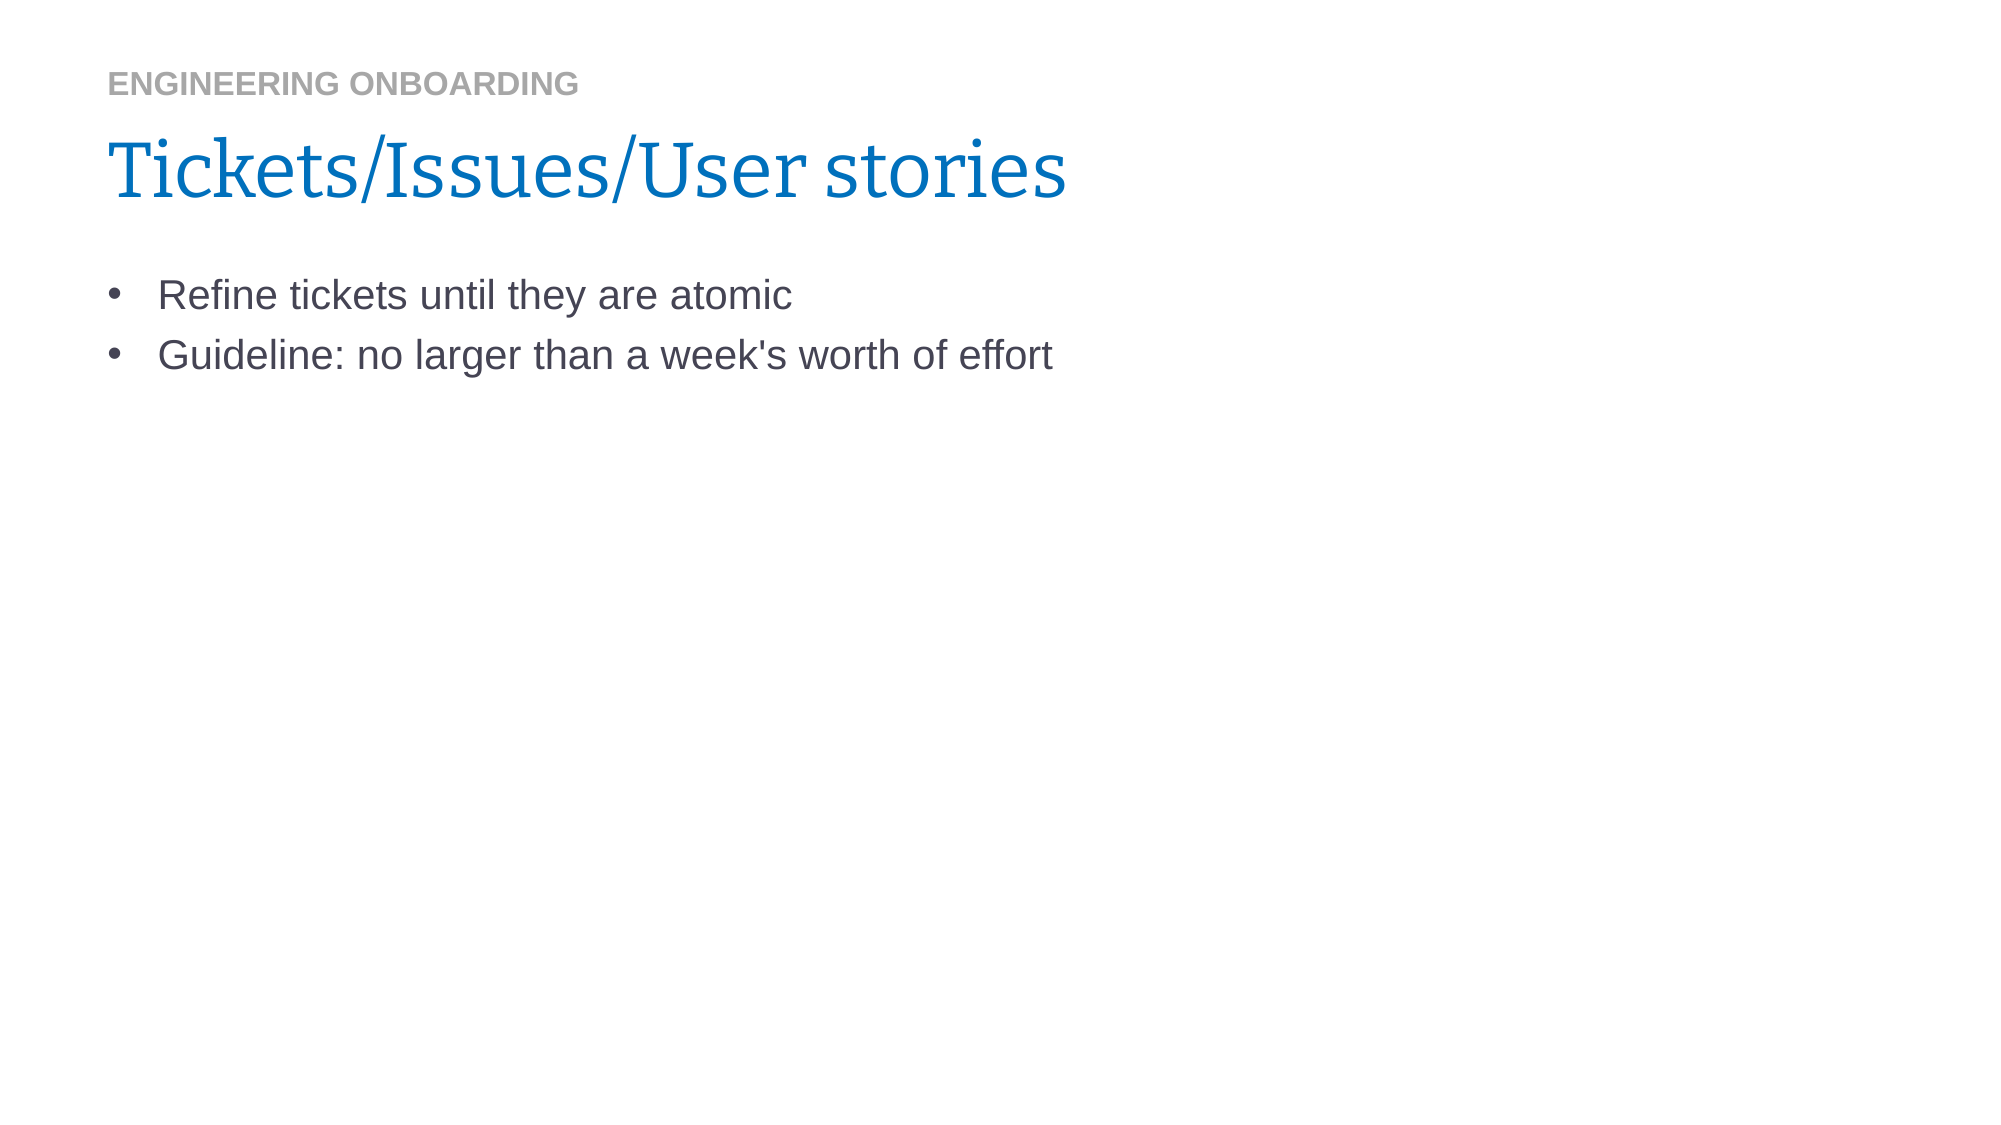

ENGINEERING ONBOARDING
# Tickets/Issues/User stories
Refine tickets until they are atomic
Guideline: no larger than a week's worth of effort